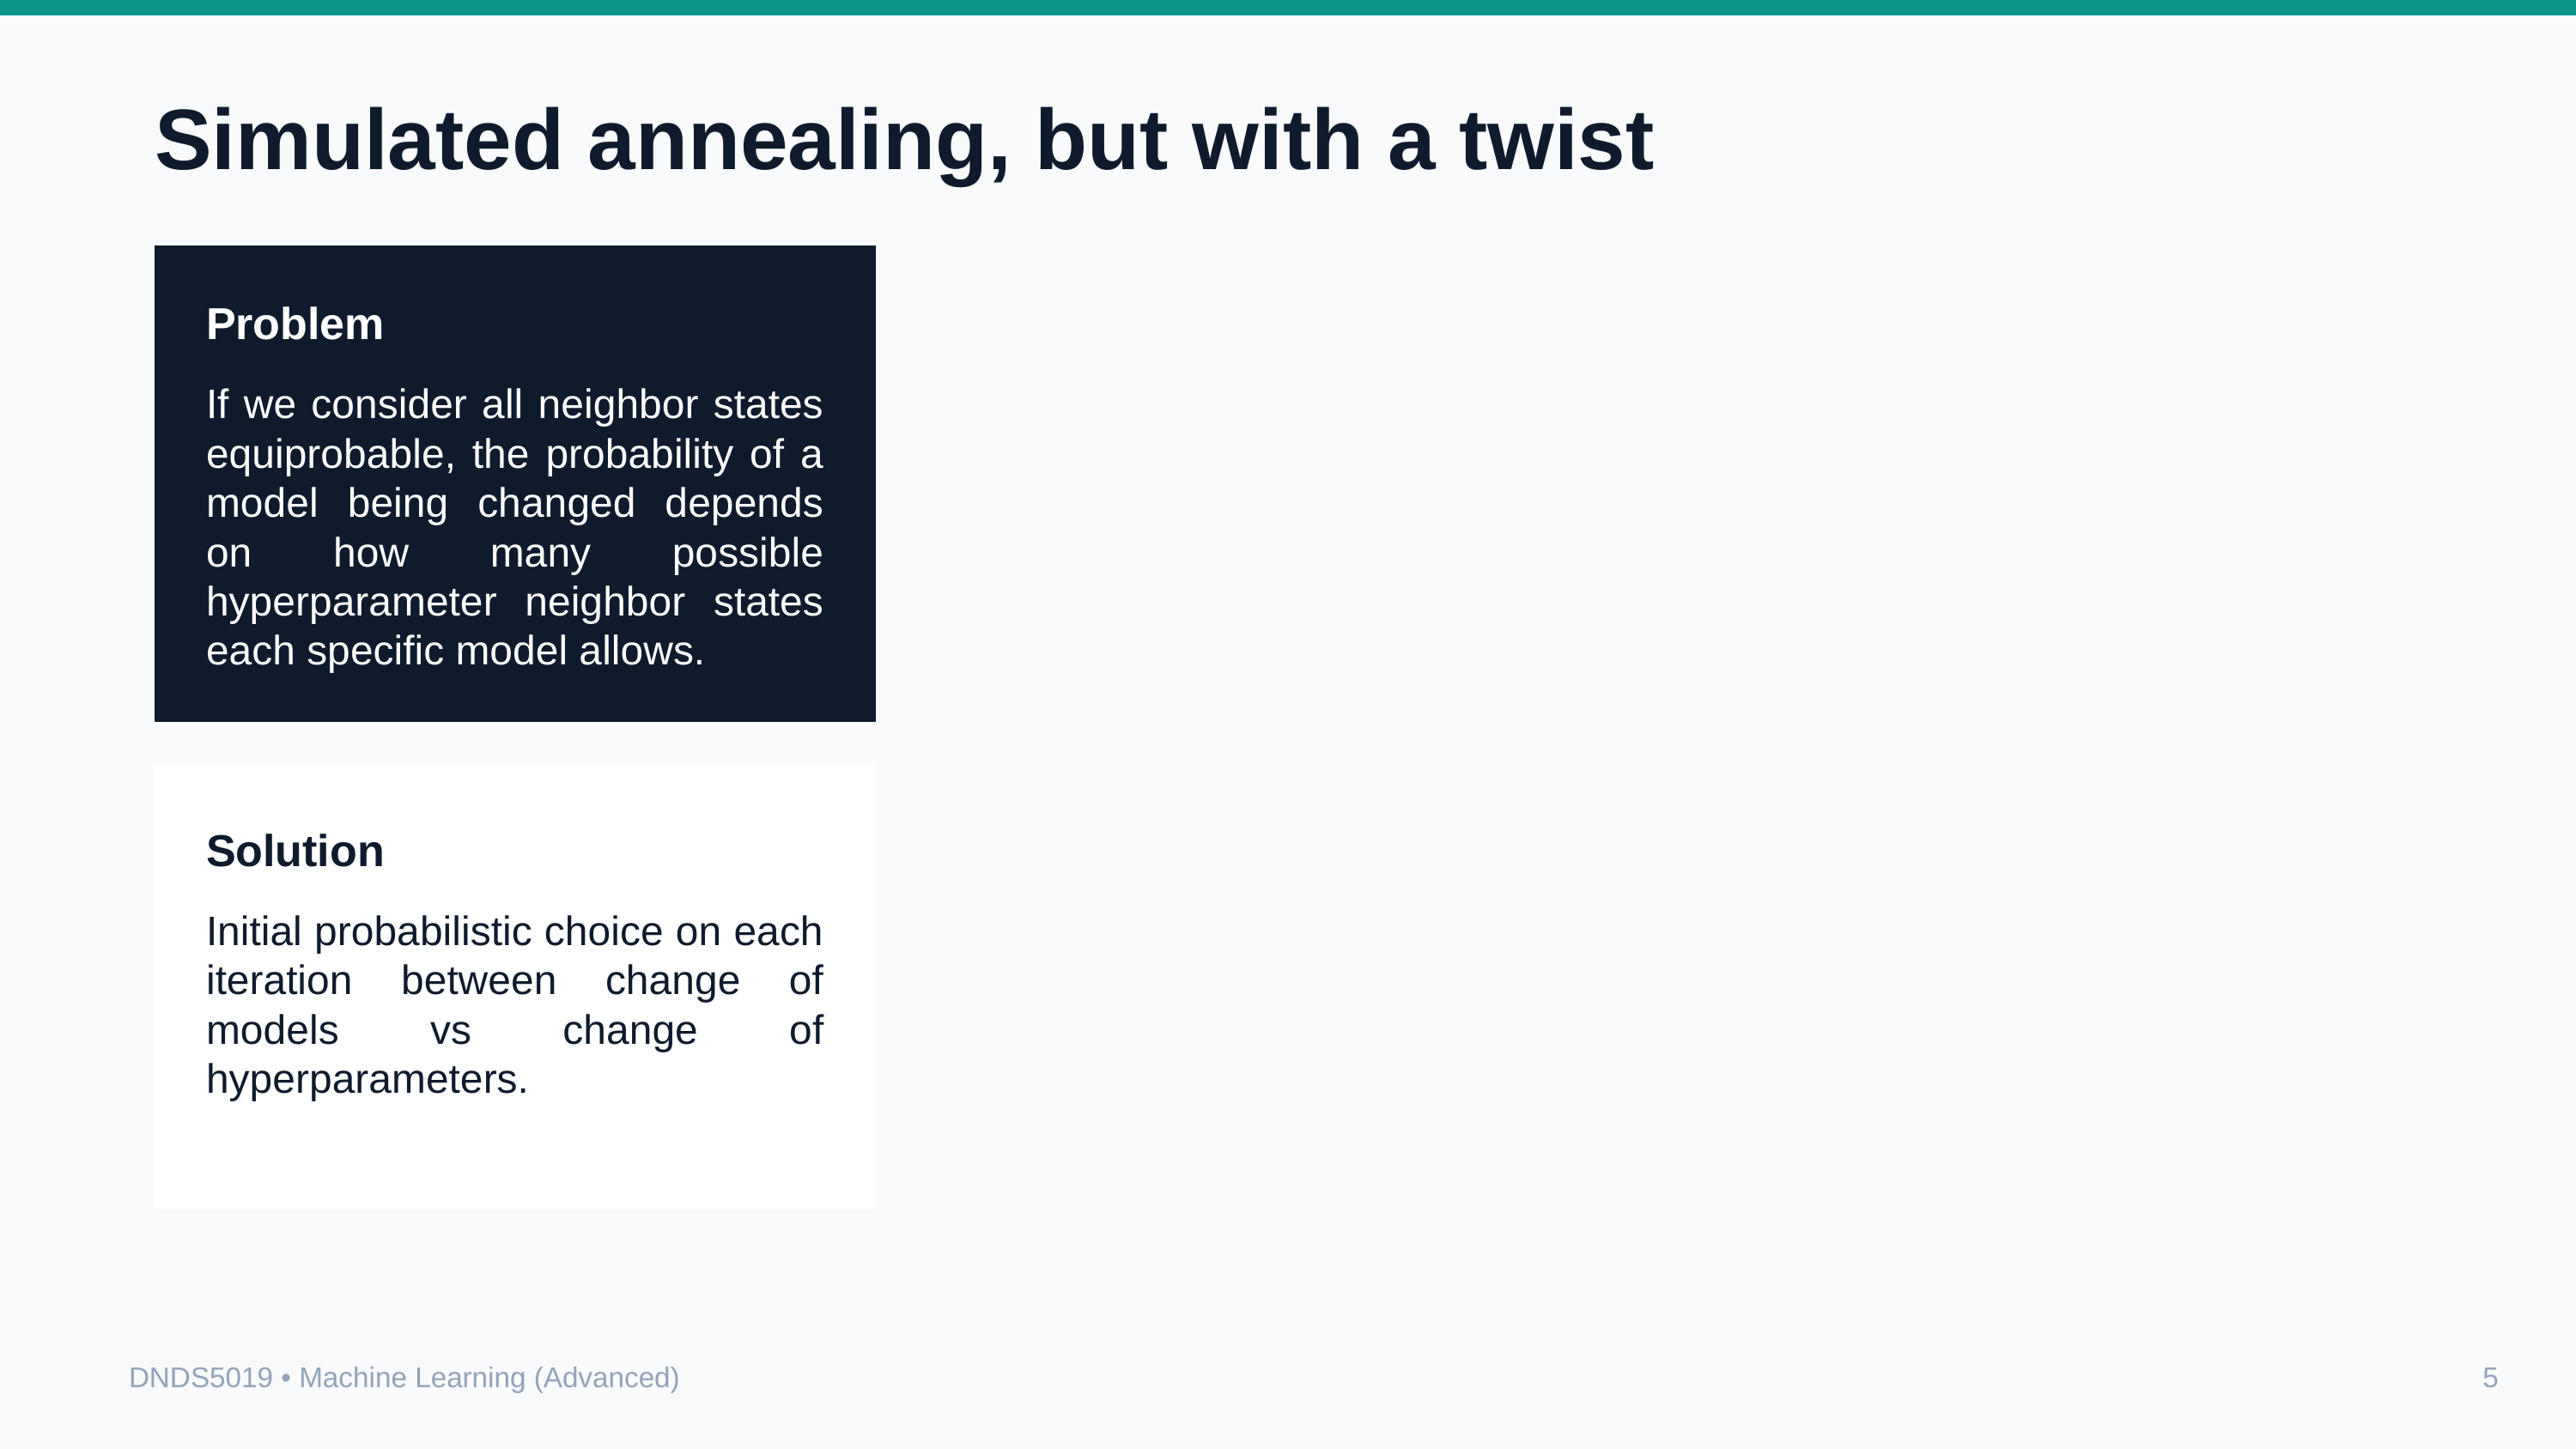

Simulated annealing, but with a twist

Problem

If we consider all neighbor states equiprobable, the probability of a model being changed depends on how many possible hyperparameter neighbor states each specific model allows.

Solution

Initial probabilistic choice on each iteration between change of models vs change of hyperparameters.

DNDS5019 • Machine Learning (Advanced)

5